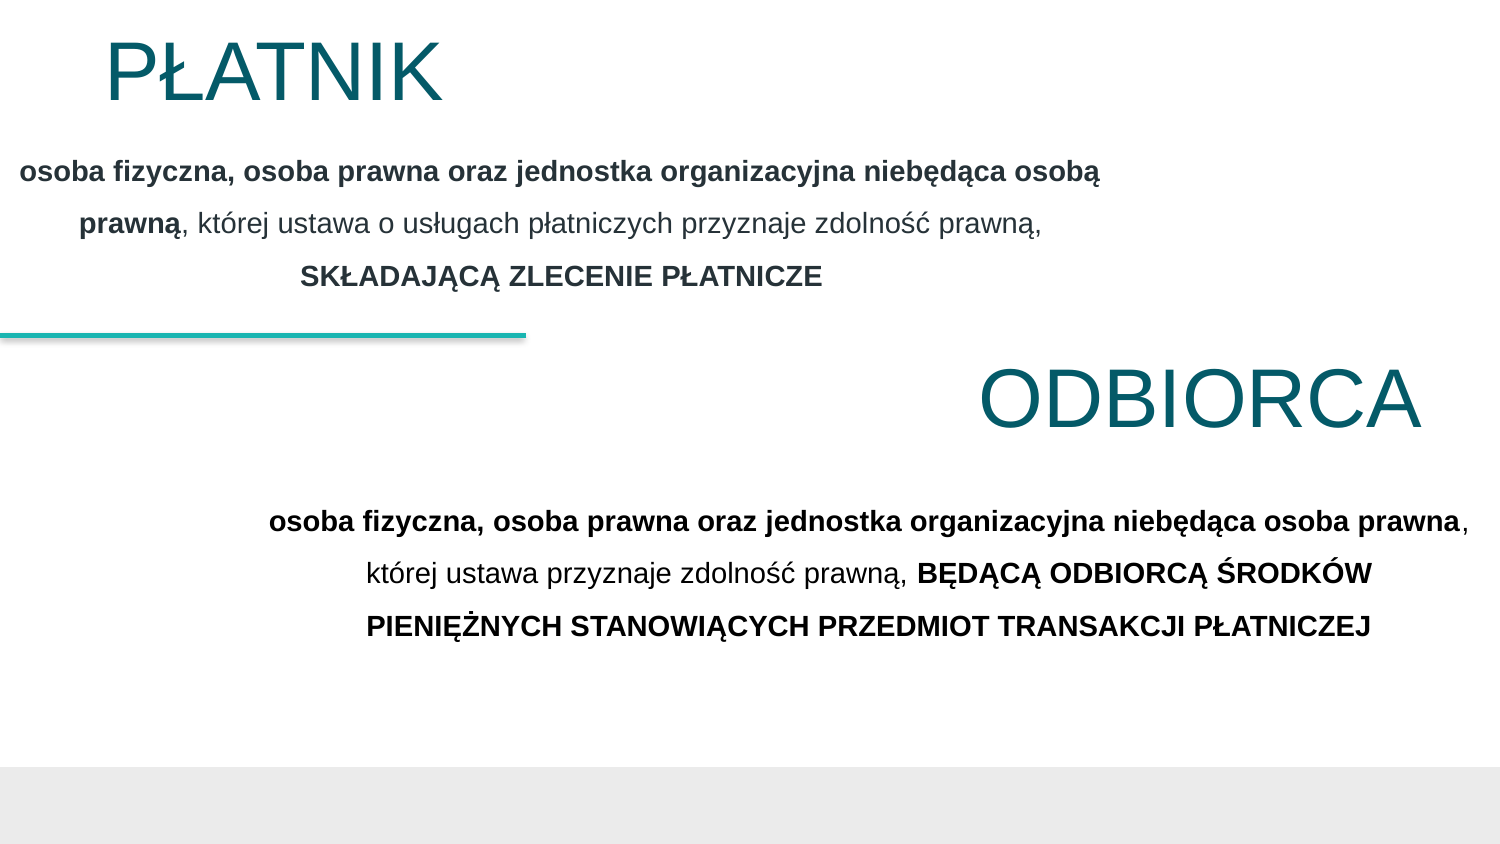

# PŁATNIK
osoba fizyczna, osoba prawna oraz jednostka organizacyjna niebędąca osobą prawną, której ustawa o usługach płatniczych przyznaje zdolność prawną, SKŁADAJĄCĄ ZLECENIE PŁATNICZE
ODBIORCA
osoba fizyczna, osoba prawna oraz jednostka organizacyjna niebędąca osoba prawna, której ustawa przyznaje zdolność prawną, BĘDĄCĄ ODBIORCĄ ŚRODKÓW PIENIĘŻNYCH STANOWIĄCYCH PRZEDMIOT TRANSAKCJI PŁATNICZEJ